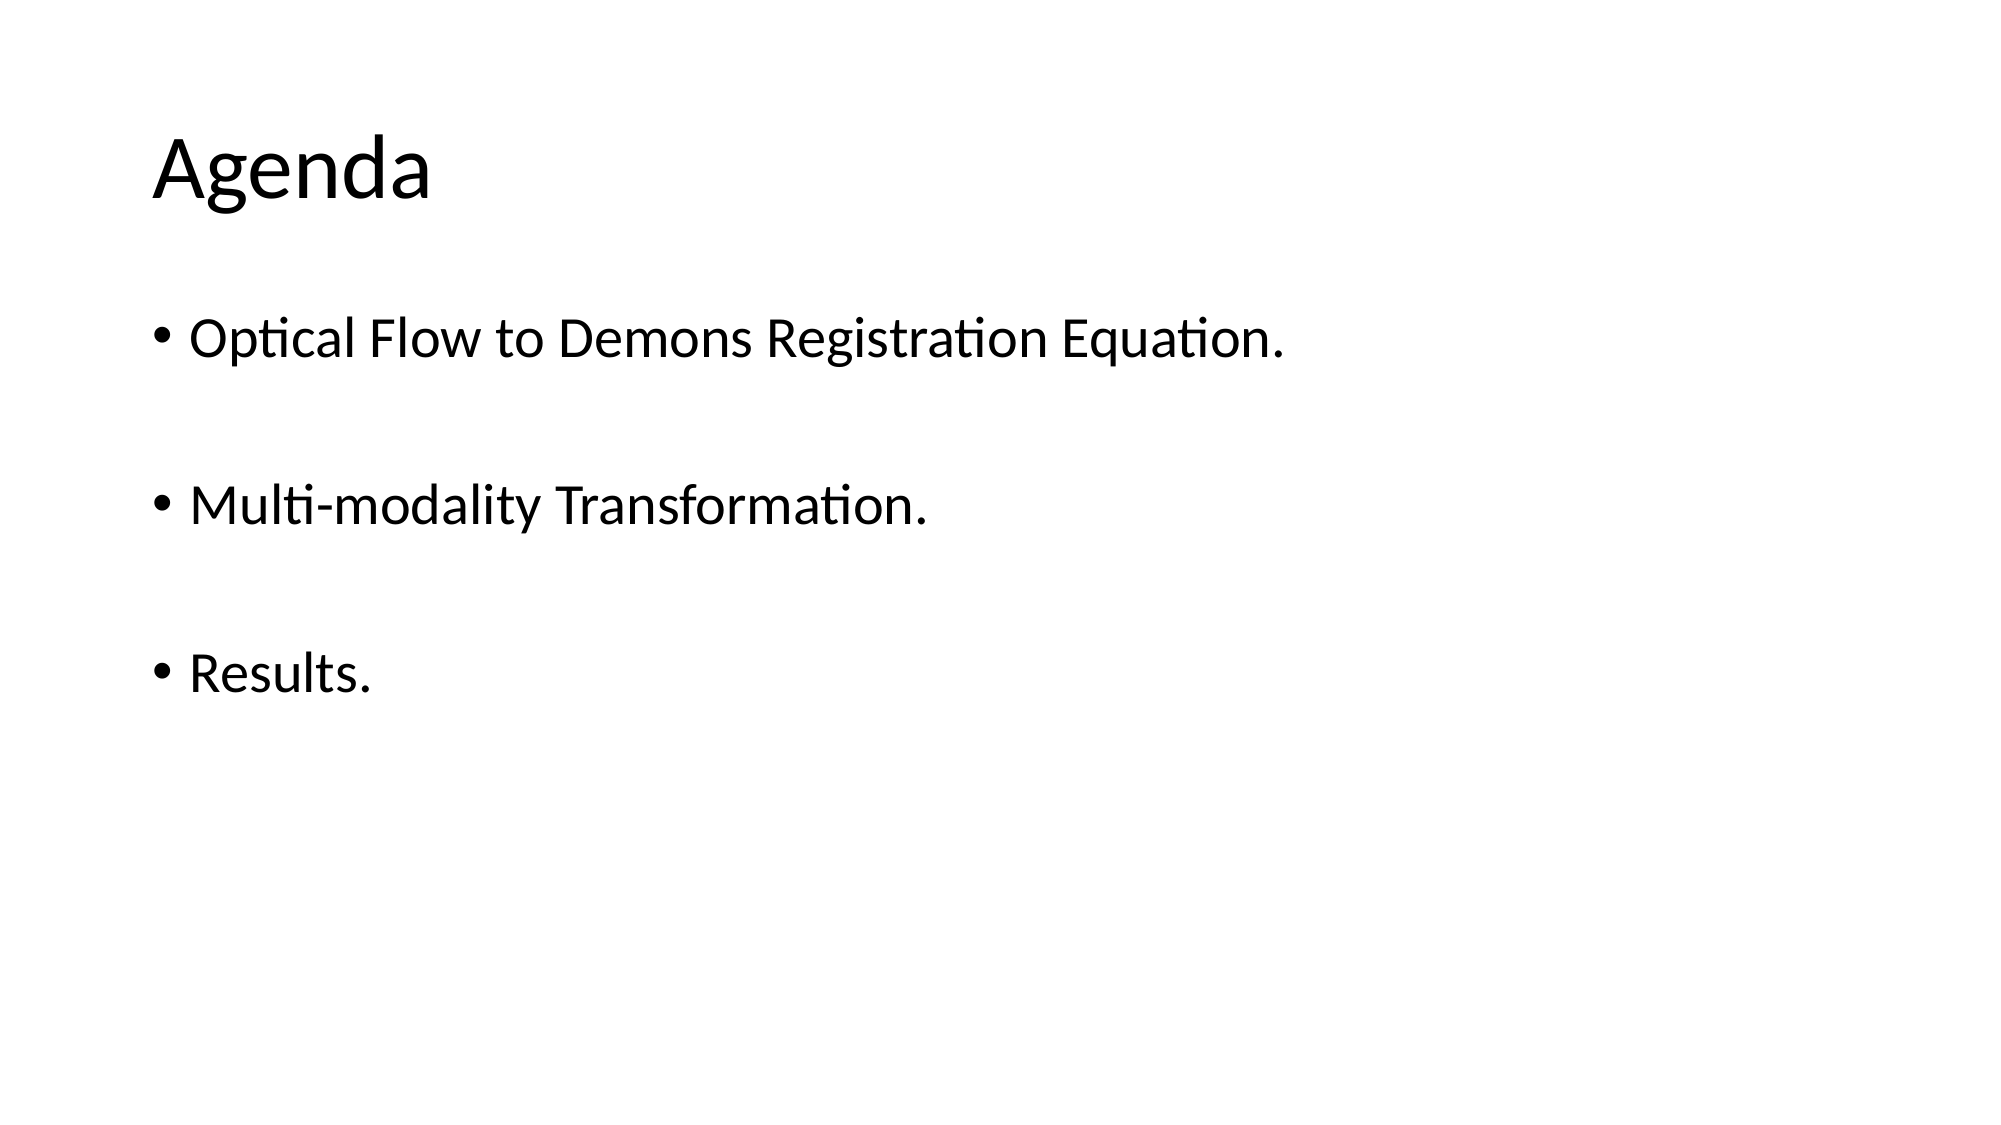

# Agenda
Optical Flow to Demons Registration Equation.

Multi-modality Transformation.

Results.